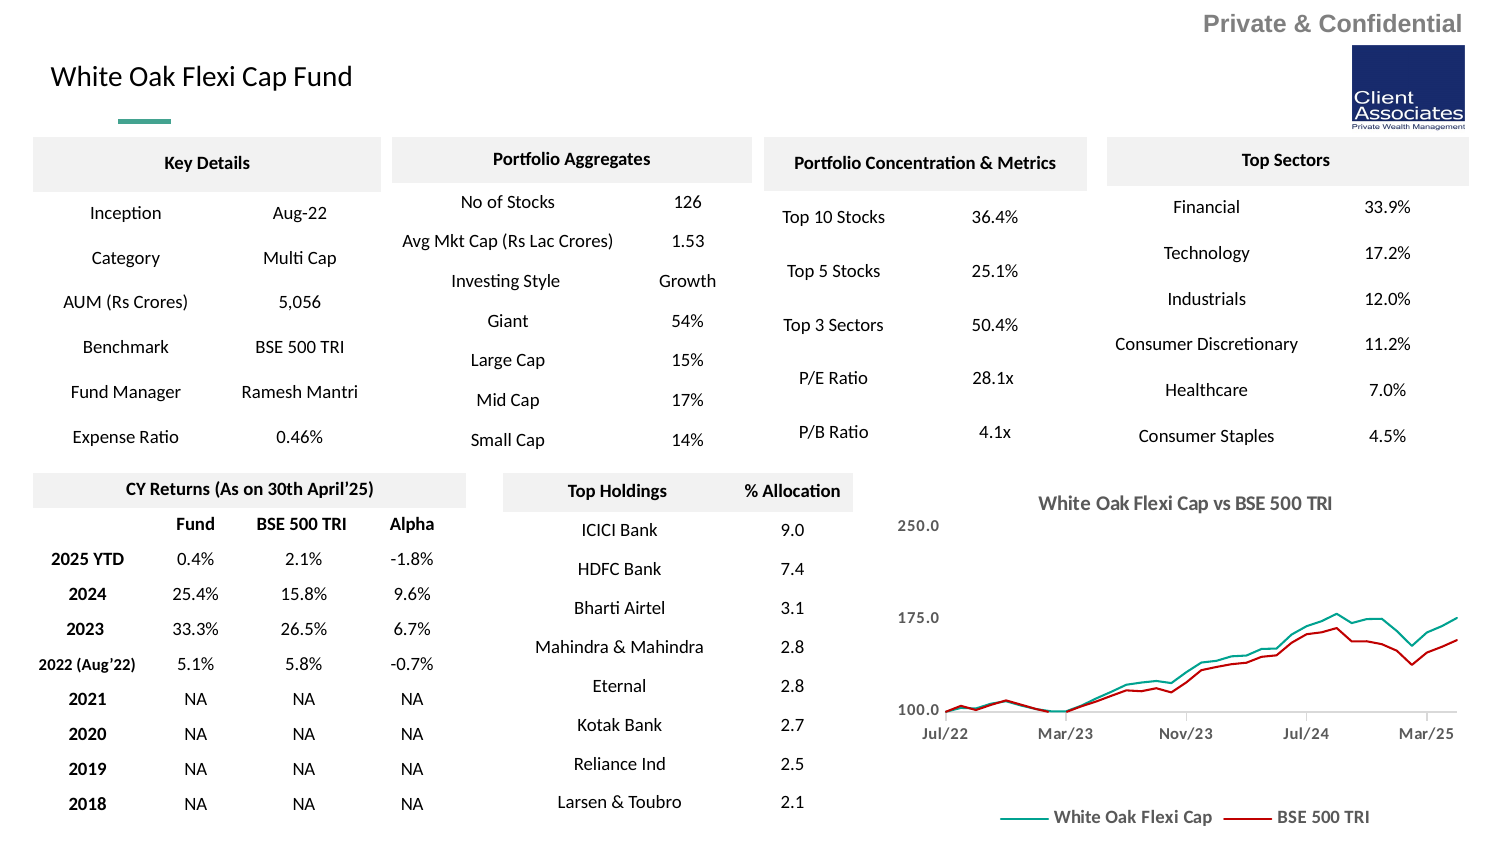

White Oak Flexi Cap Fund
| Portfolio Aggregates |  |
| --- | --- |
| No of Stocks | 126 |
| Avg Mkt Cap (Rs Lac Crores) | 1.53 |
| Investing Style | Growth |
| Giant | 54% |
| Large Cap | 15% |
| Mid Cap | 17% |
| Small Cap | 14% |
| Portfolio Concentration & Metrics |  |
| --- | --- |
| Top 10 Stocks | 36.4% |
| Top 5 Stocks | 25.1% |
| Top 3 Sectors | 50.4% |
| P/E Ratio | 28.1x |
| P/B Ratio | 4.1x |
| Top Sectors |  |
| --- | --- |
| Financial | 33.9% |
| Technology | 17.2% |
| Industrials | 12.0% |
| Consumer Discretionary | 11.2% |
| Healthcare | 7.0% |
| Consumer Staples | 4.5% |
| Key Details |  |
| --- | --- |
| Inception | Aug-22 |
| Category | Multi Cap |
| AUM (Rs Crores) | 5,056 |
| Benchmark | BSE 500 TRI |
| Fund Manager | Ramesh Mantri |
| Expense Ratio | 0.46% |
| CY Returns (As on 30th April’25) |  |  |  |
| --- | --- | --- | --- |
|  | Fund | BSE 500 TRI | Alpha |
| 2025 YTD | 0.4% | 2.1% | -1.8% |
| 2024 | 25.4% | 15.8% | 9.6% |
| 2023 | 33.3% | 26.5% | 6.7% |
| 2022 (Aug’22) | 5.1% | 5.8% | -0.7% |
| 2021 | NA | NA | NA |
| 2020 | NA | NA | NA |
| 2019 | NA | NA | NA |
| 2018 | NA | NA | NA |
| Top Holdings | % Allocation |
| --- | --- |
| ICICI Bank | 9.0 |
| HDFC Bank | 7.4 |
| Bharti Airtel | 3.1 |
| Mahindra & Mahindra | 2.8 |
| Eternal | 2.8 |
| Kotak Bank | 2.7 |
| Reliance Ind | 2.5 |
| Larsen & Toubro | 2.1 |

### Chart: White Oak Flexi Cap vs BSE 500 TRI

| Category | White Oak Flexi Cap | BSE 500 TRI |
|---|---|---|
| 44773 | 100.0 | 100.0 |
| 44804 | 103.15 | 104.805636641874 |
| 44834 | 102.68 | 101.427751600726 |
| 44865 | 106.56 | 105.574154349616 |
| 44895 | 108.58 | 109.22945276829 |
| 44926 | 105.09 | 105.786629904866 |
| 44957 | 102.2 | 102.257554748073 |
| 44985 | 100.34 | 99.4473716685032 |
| 45016 | 100.37 | 99.8017317171154 |
| 45046 | 104.93 | 104.378771891742 |
| 45077 | 110.83 | 108.319243966959 |
| 45107 | 116.22 | 112.955480096141 |
| 45138 | 122.0 | 117.414666964965 |
| 45169 | 123.75 | 116.694840195583 |
| 45199 | 125.08 | 119.153151470292 |
| 45230 | 123.34 | 115.744591575835 |
| 45260 | 132.22 | 123.913483880723 |
| 45291 | 140.07 | 133.86918295904 |
| 45322 | 141.46 | 136.43642651297 |
| 45351 | 145.08 | 138.699752759482 |
| 45382 | 145.76 | 139.886033985005 |
| 45412 | 151.16 | 144.695169535668 |
| 45443 | 151.48 | 145.903318897997 |
| 45473 | 162.878495049505 | 156.194376893524 |
| 45504 | 169.667181940341 | 163.136088512132 |
| 45535 | 173.76634105602 | 164.702194961849 |
| 45565 | 179.775177130512 | 168.140591719088 |
| 45596 | 172.206643173123 | 157.301348703609 |
| 45626 | 175.476009889195 | 157.38864807206 |
| 45657 | 175.71596340964 | 155.03519210492 |
| 45688 | 165.727898121092 | 149.713478797933 |
| 45716 | 153.640239528645 | 138.126460394697 |
| 45747 | 164.528108743082 | 148.230825351951 |
| 45777 | 169.727100997968 | 152.93972202611 |
| 45808 | 176.385810309034 | 158.353788185835 |